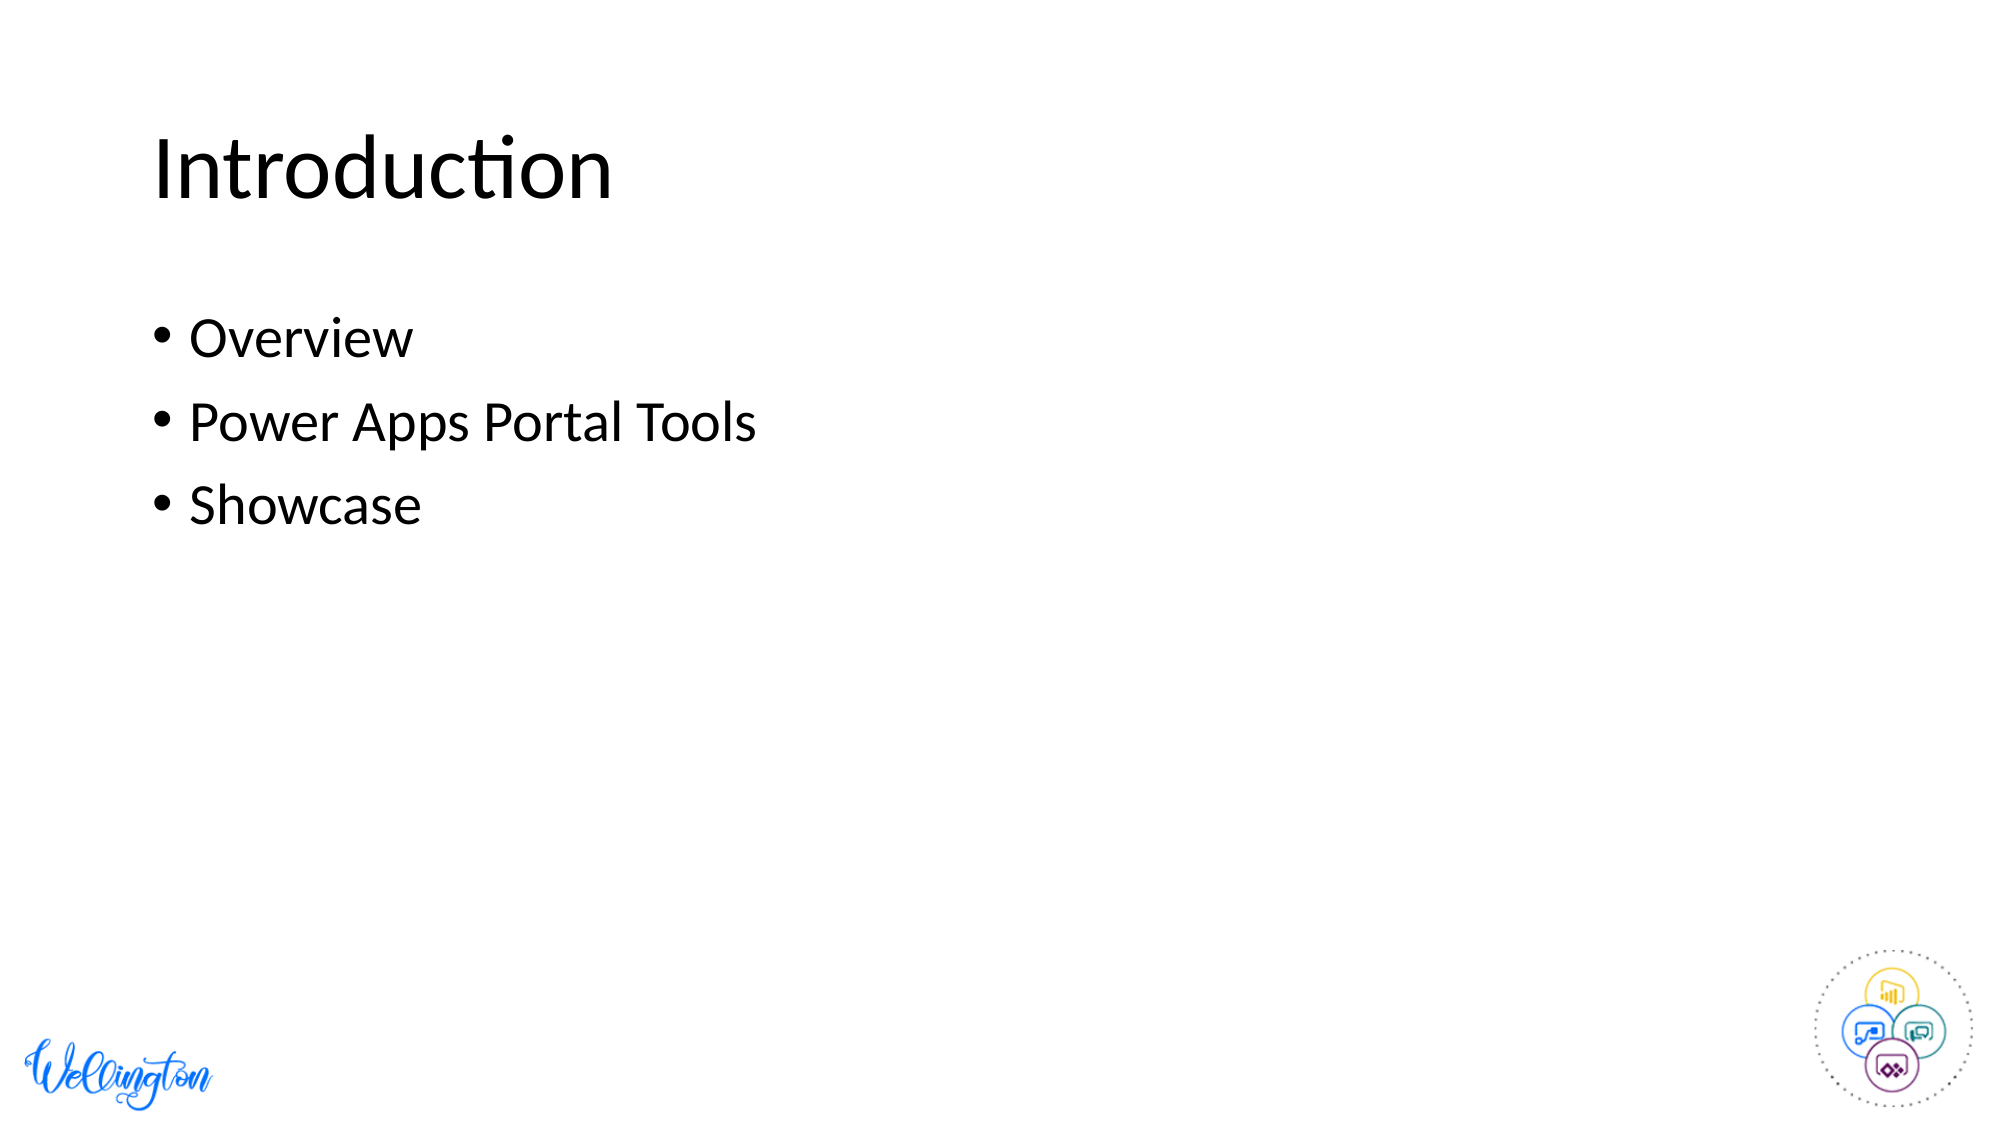

# Introduction
Overview
Power Apps Portal Tools
Showcase